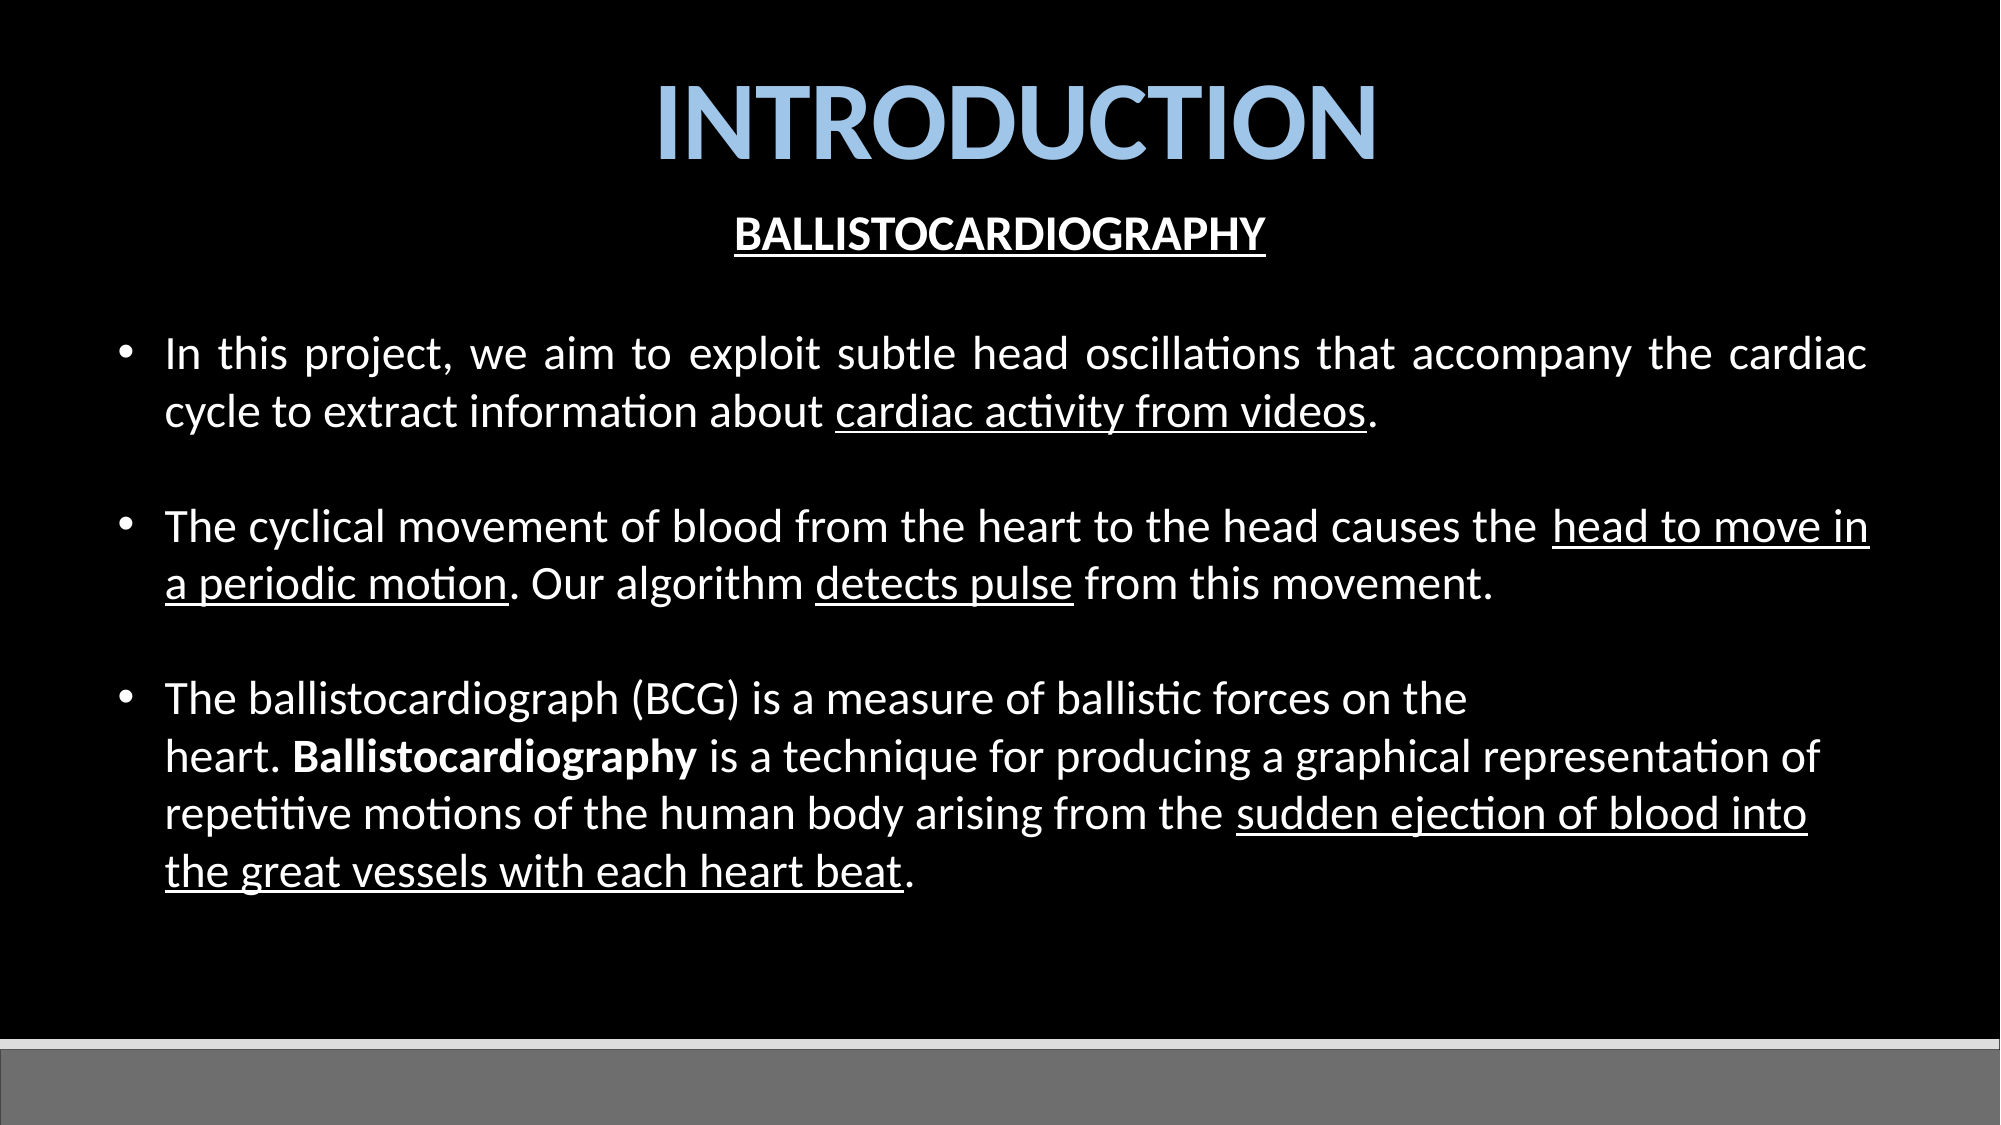

# INTRODUCTION
BALLISTOCARDIOGRAPHY

In this project, we aim to exploit subtle head oscillations that accompany the cardiac cycle to extract information about cardiac activity from videos.

The cyclical movement of blood from the heart to the head causes the head to move in a periodic motion. Our algorithm detects pulse from this movement.

The ballistocardiograph (BCG) is a measure of ballistic forces on the heart. Ballistocardiography is a technique for producing a graphical representation of repetitive motions of the human body arising from the sudden ejection of blood into the great vessels with each heart beat.